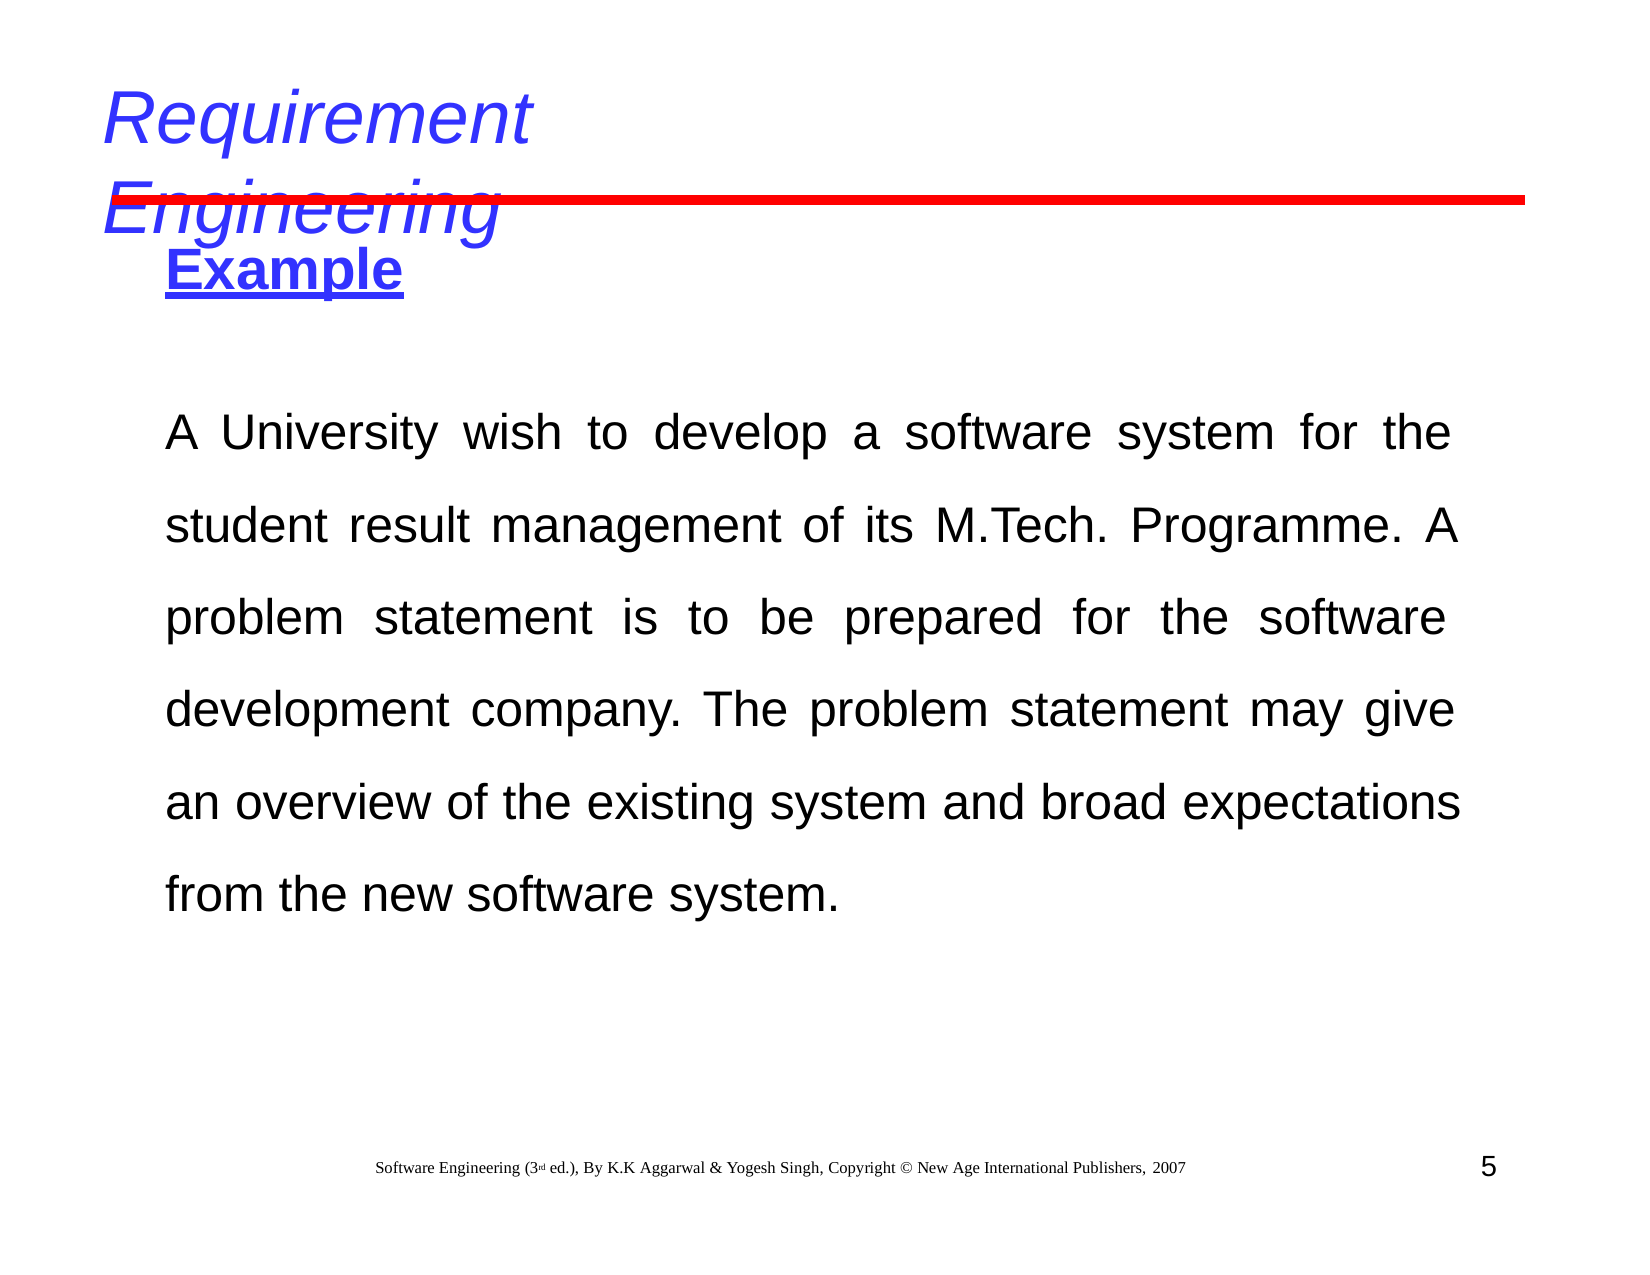

# Requirement Engineering

Example

A University wish to develop a software system for the  student result management of its M.Tech. Programme. A  problem statement is to be prepared for the software  development company. The problem statement may give  an overview of the existing system and broad expectations  from the new software system.
5
Software Engineering (3rd  ed.), By K.K Aggarwal & Yogesh Singh, Copyright © New Age International Publishers, 2007